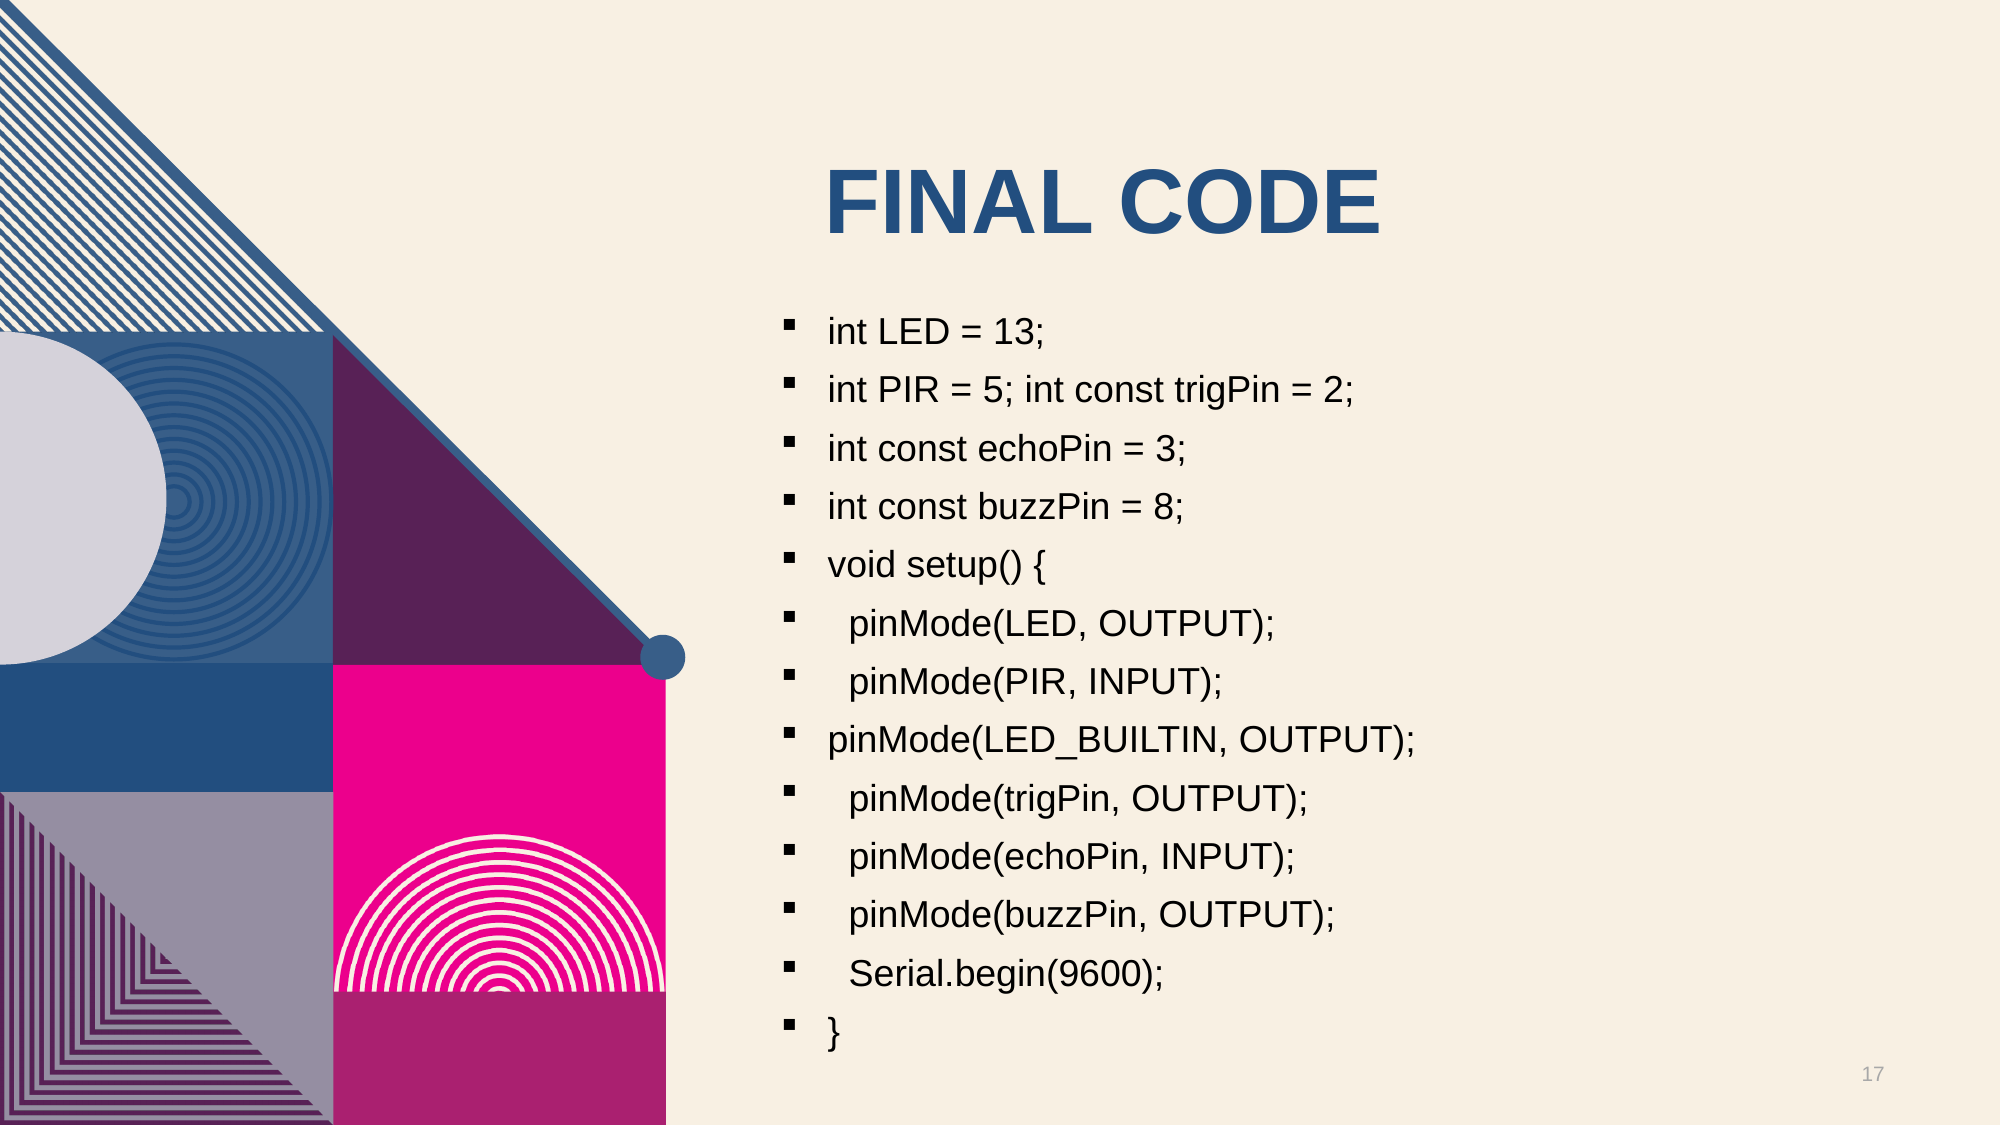

# FINAL CODE
int LED = 13;
int PIR = 5; int const trigPin = 2;
int const echoPin = 3;
int const buzzPin = 8;
void setup() {
  pinMode(LED, OUTPUT);
  pinMode(PIR, INPUT);
pinMode(LED_BUILTIN, OUTPUT);
  pinMode(trigPin, OUTPUT);
  pinMode(echoPin, INPUT);
  pinMode(buzzPin, OUTPUT);
  Serial.begin(9600);
}
17